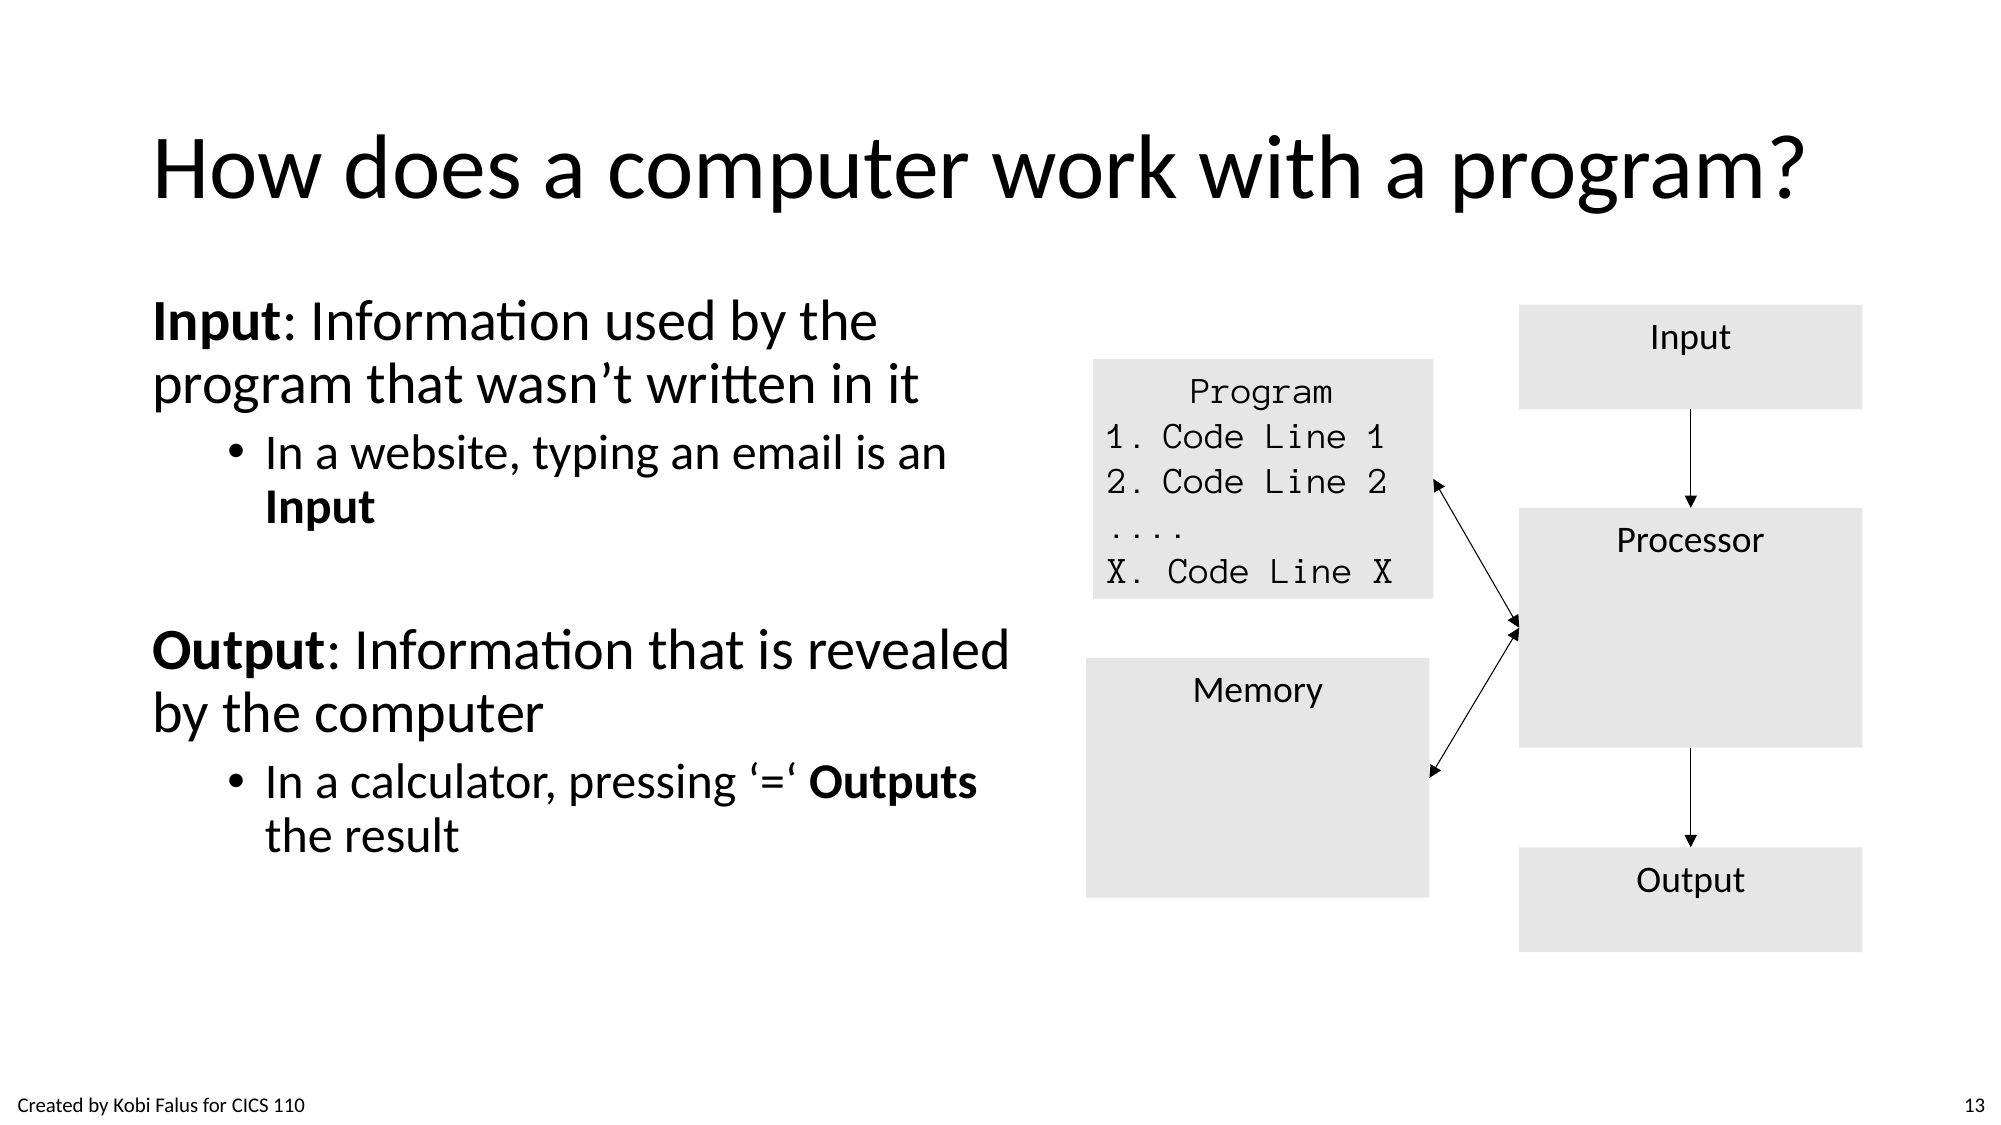

# How does a computer work with a program?
Input: Information used by the program that wasn’t written in it
In a website, typing an email is an Input

Output: Information that is revealed by the computer
In a calculator, pressing ‘=‘ Outputs the result
Input

Program
Code Line 1
Code Line 2
....
X. Code Line X
Processor

Memory

Output